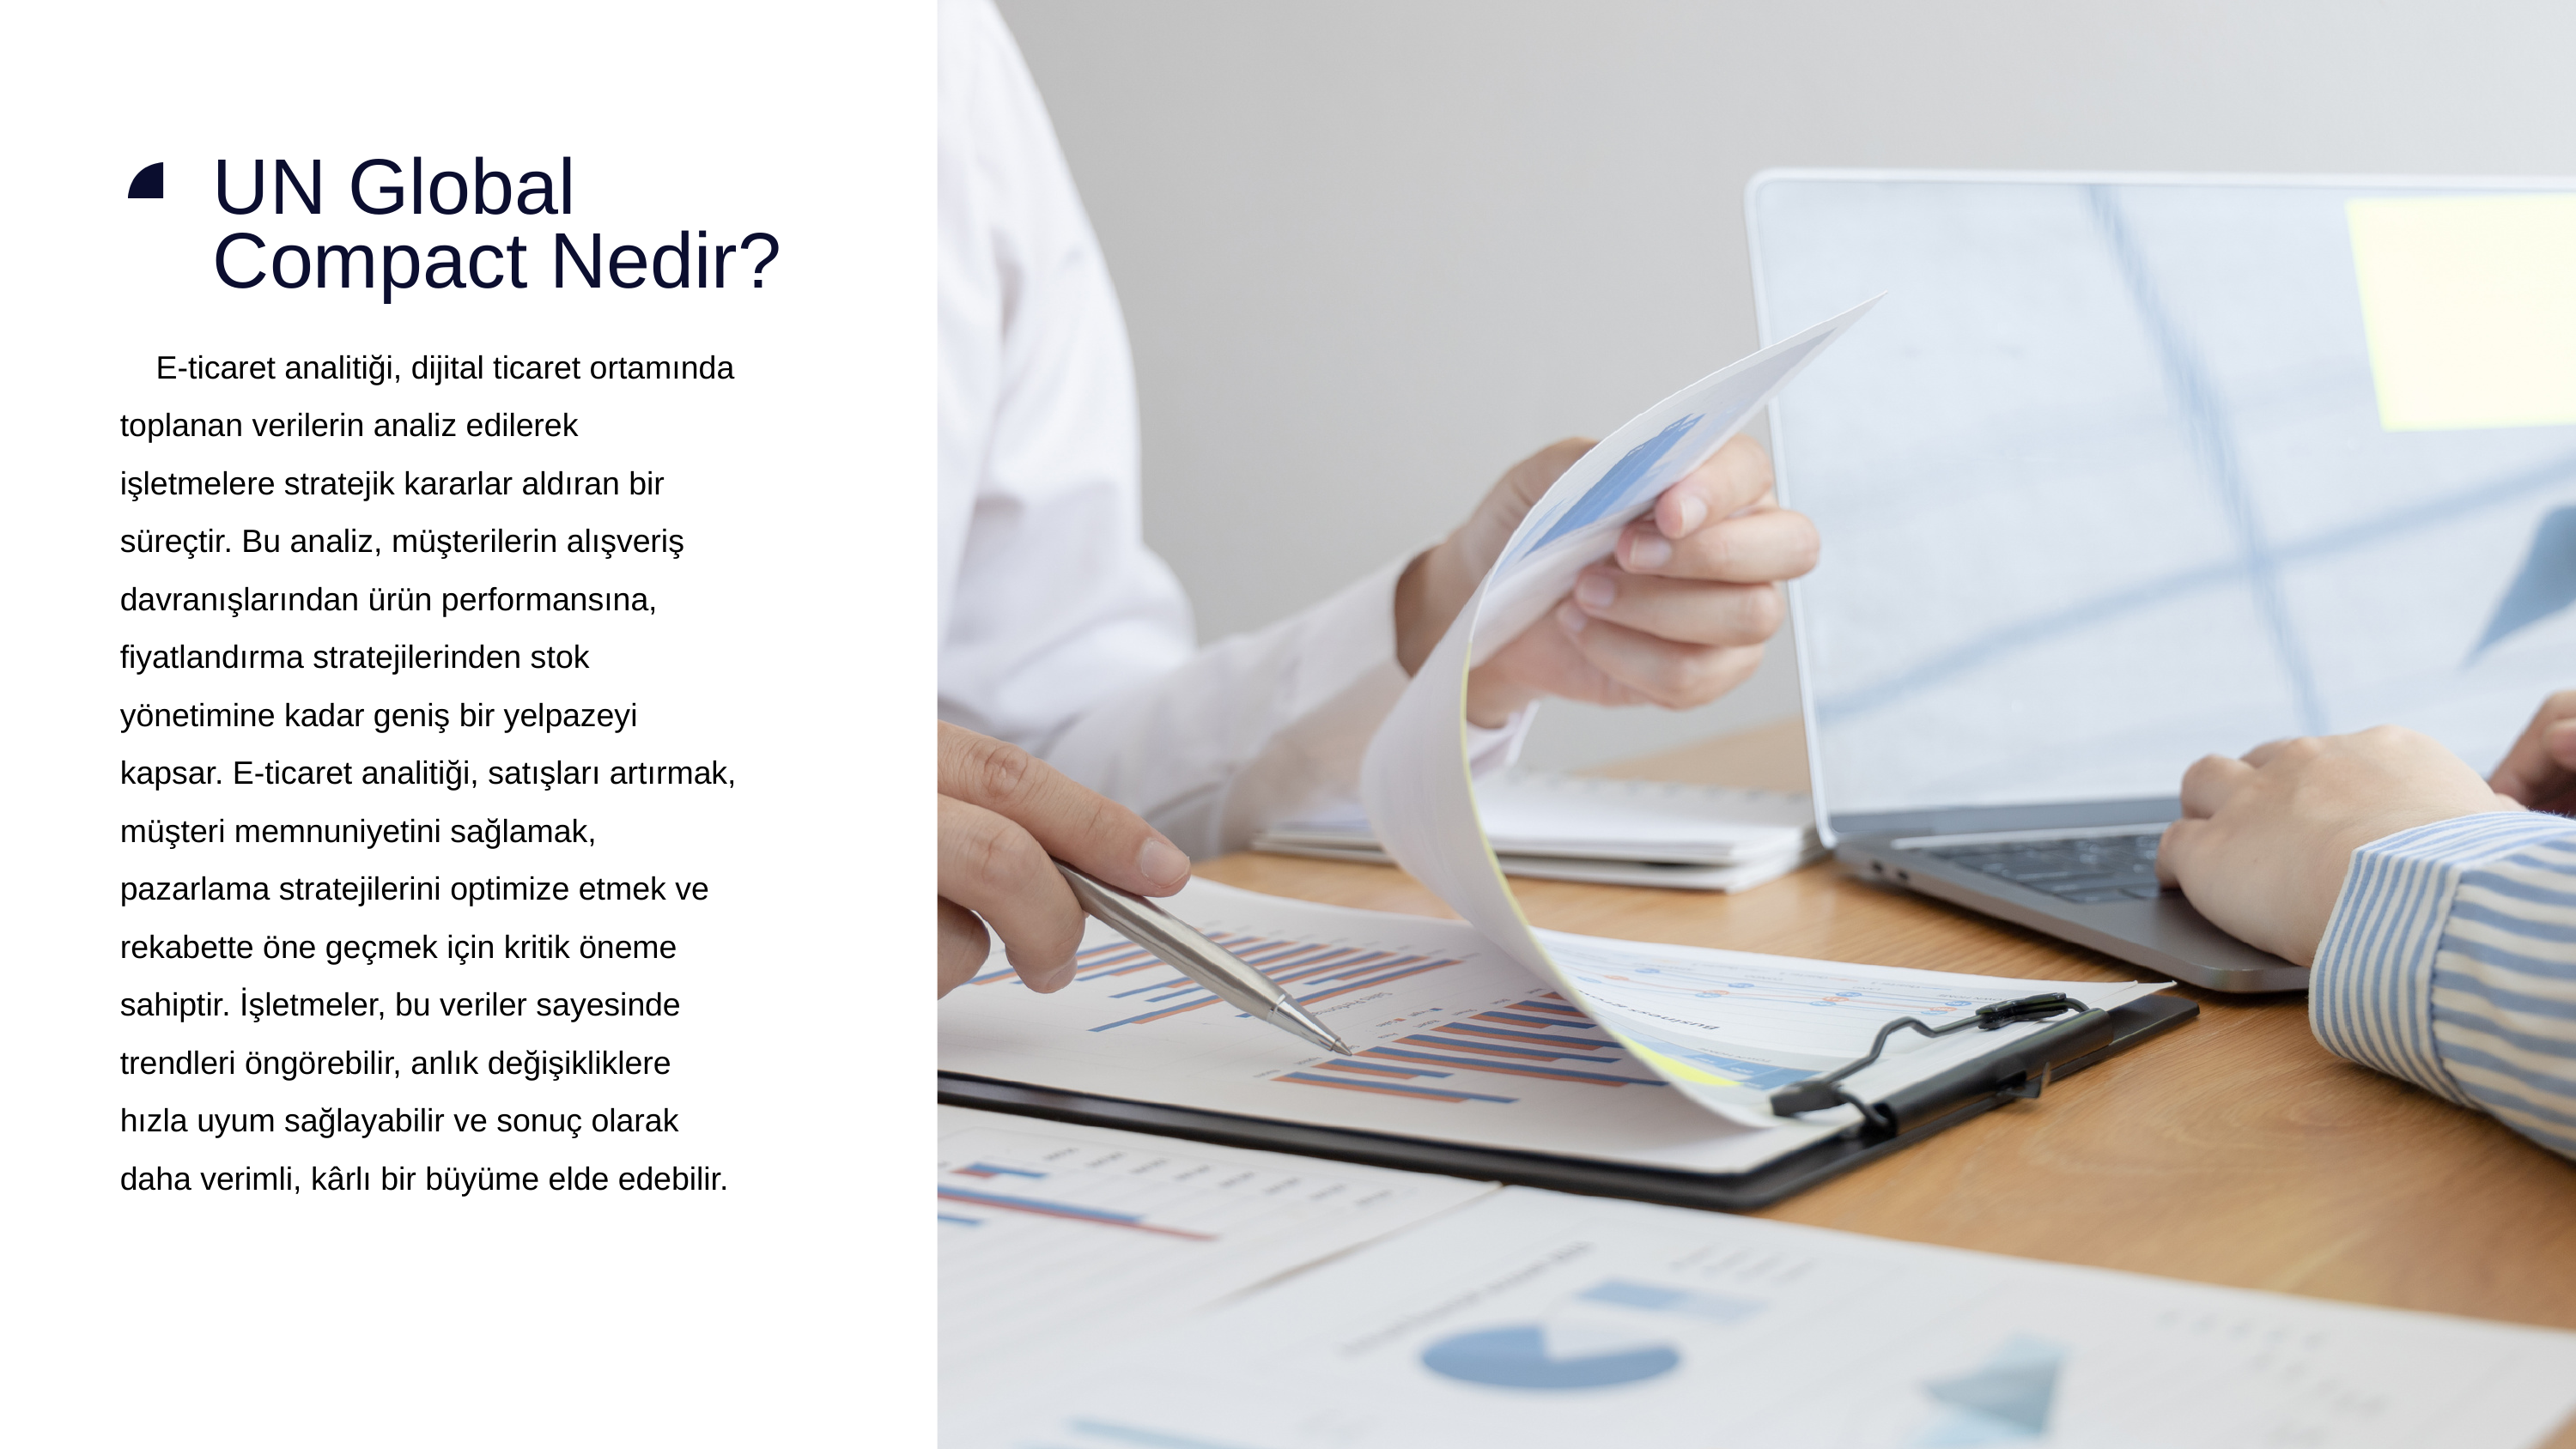

UN Global Compact Nedir?
    E-ticaret analitiği, dijital ticaret ortamında toplanan verilerin analiz edilerek işletmelere stratejik kararlar aldıran bir süreçtir. Bu analiz, müşterilerin alışveriş davranışlarından ürün performansına, fiyatlandırma stratejilerinden stok yönetimine kadar geniş bir yelpazeyi kapsar. E-ticaret analitiği, satışları artırmak, müşteri memnuniyetini sağlamak, pazarlama stratejilerini optimize etmek ve rekabette öne geçmek için kritik öneme sahiptir. İşletmeler, bu veriler sayesinde trendleri öngörebilir, anlık değişikliklere hızla uyum sağlayabilir ve sonuç olarak daha verimli, kârlı bir büyüme elde edebilir.